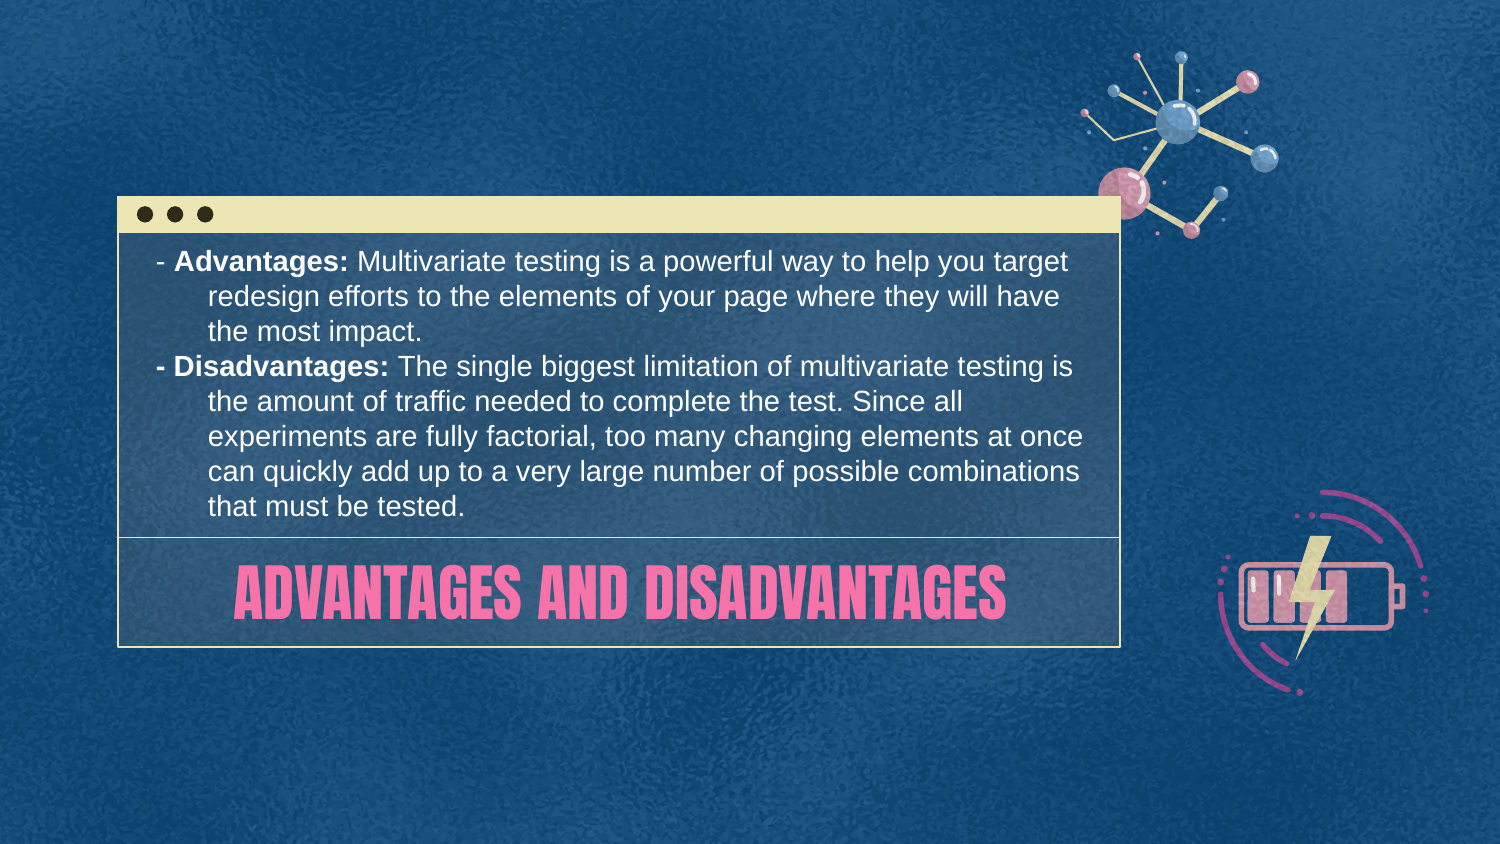

- Advantages: Multivariate testing is a powerful way to help you target redesign efforts to the elements of your page where they will have the most impact.
- Disadvantages: The single biggest limitation of multivariate testing is the amount of traffic needed to complete the test. Since all experiments are fully factorial, too many changing elements at once can quickly add up to a very large number of possible combinations that must be tested.

# ADVANTAGES AND DISADVANTAGES